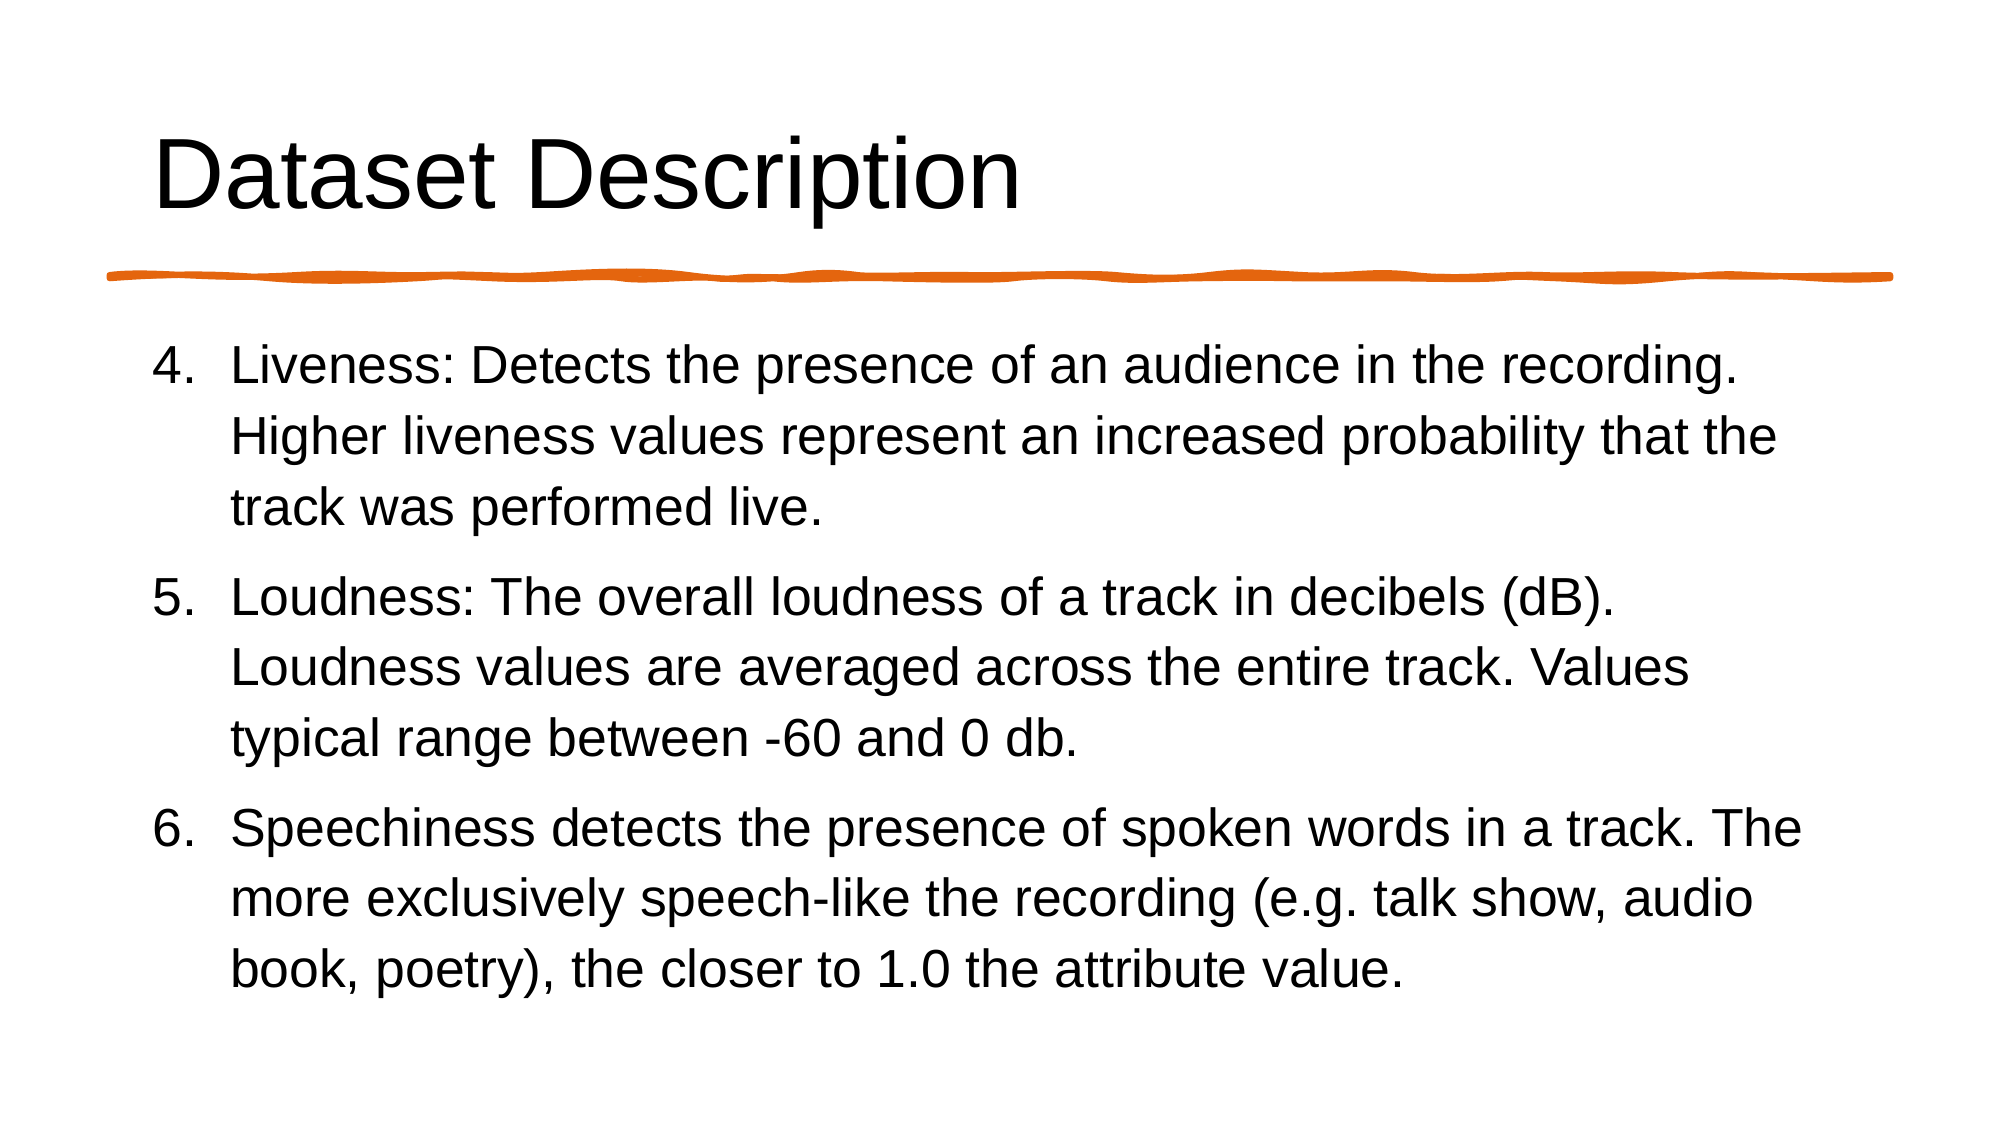

# Dataset Description

Liveness: Detects the presence of an audience in the recording. Higher liveness values represent an increased probability that the track was performed live.
Loudness: The overall loudness of a track in decibels (dB). Loudness values are averaged across the entire track. Values typical range between -60 and 0 db.
Speechiness detects the presence of spoken words in a track. The more exclusively speech-like the recording (e.g. talk show, audio book, poetry), the closer to 1.0 the attribute value.